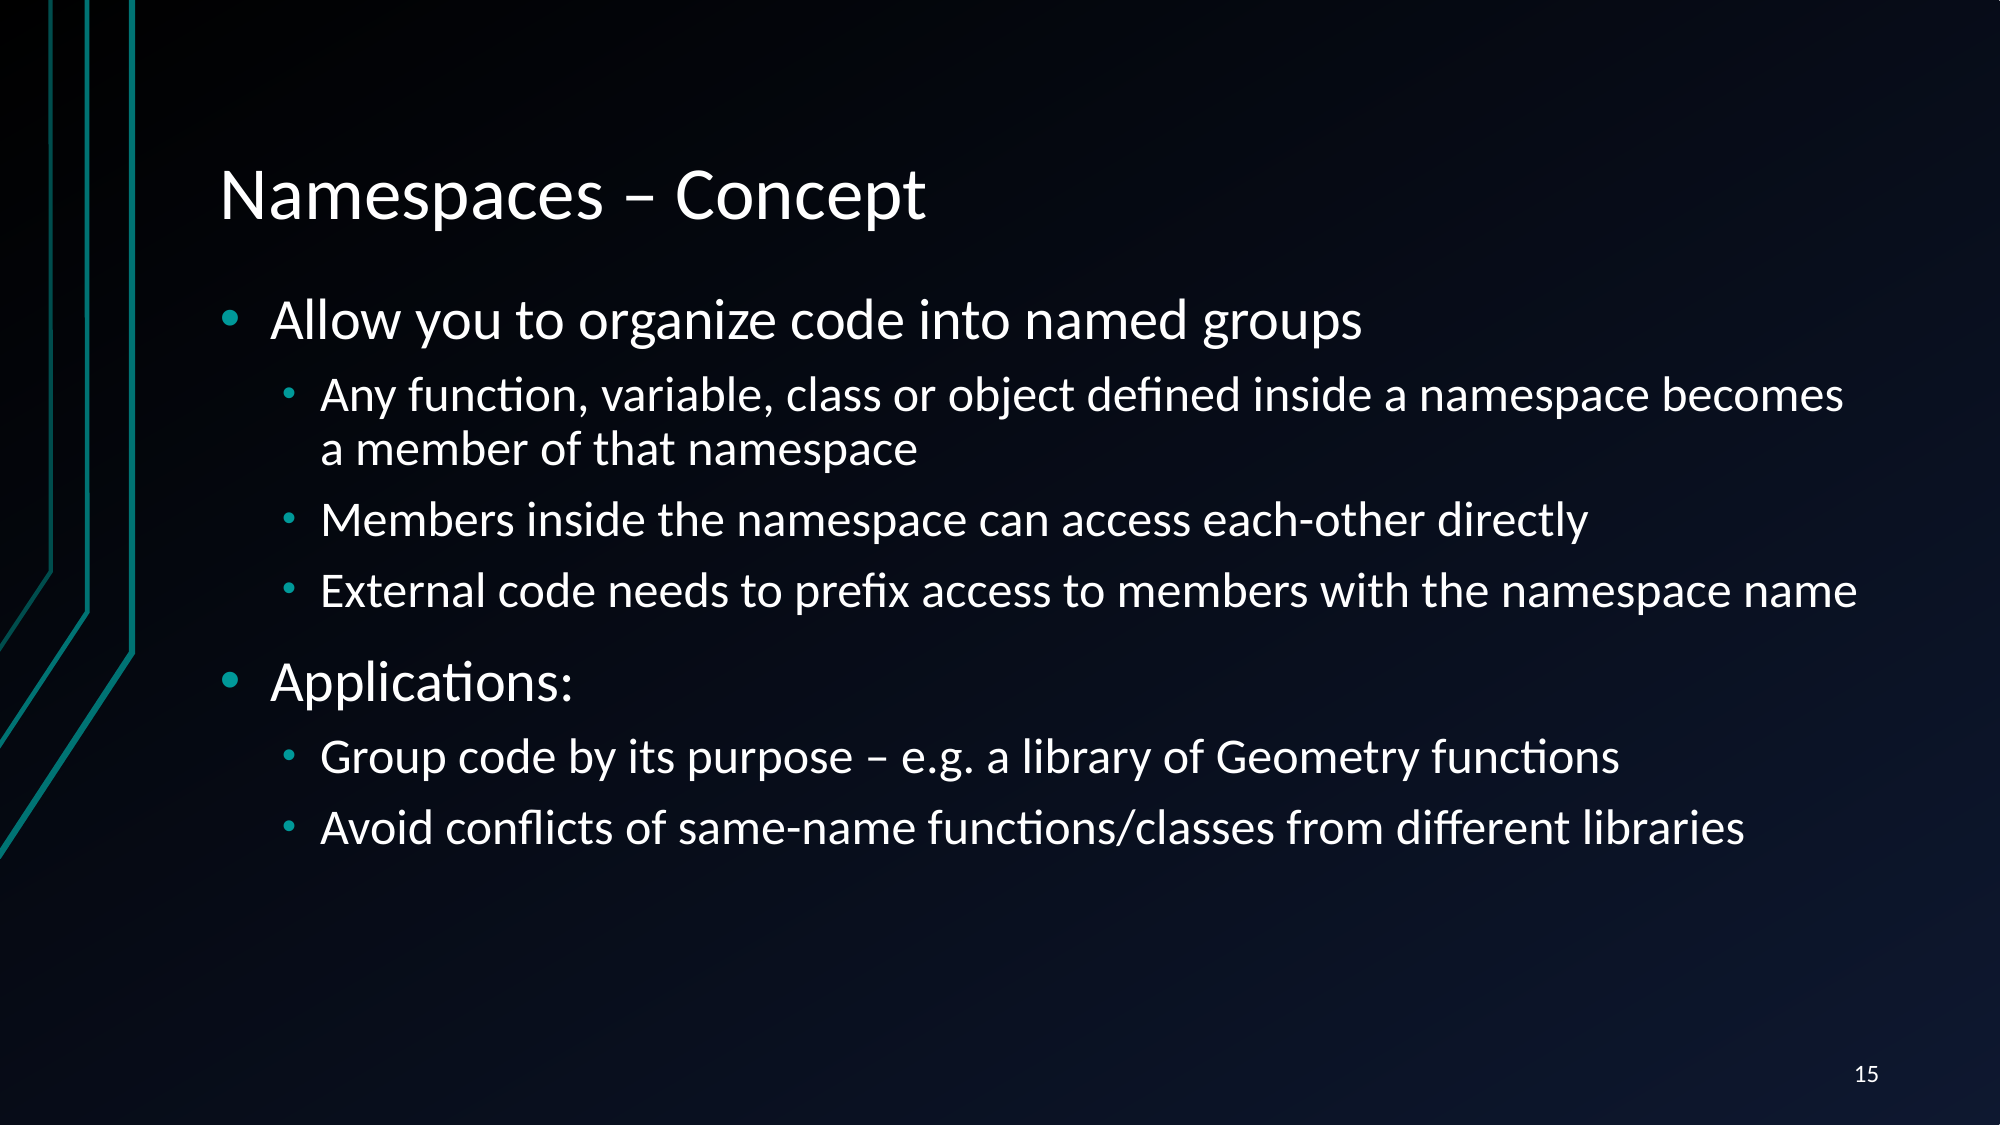

# Namespaces – Concept
Allow you to organize code into named groups
Any function, variable, class or object defined inside a namespace becomes a member of that namespace
Members inside the namespace can access each-other directly
External code needs to prefix access to members with the namespace name
Applications:
Group code by its purpose – e.g. a library of Geometry functions
Avoid conflicts of same-name functions/classes from different libraries
15